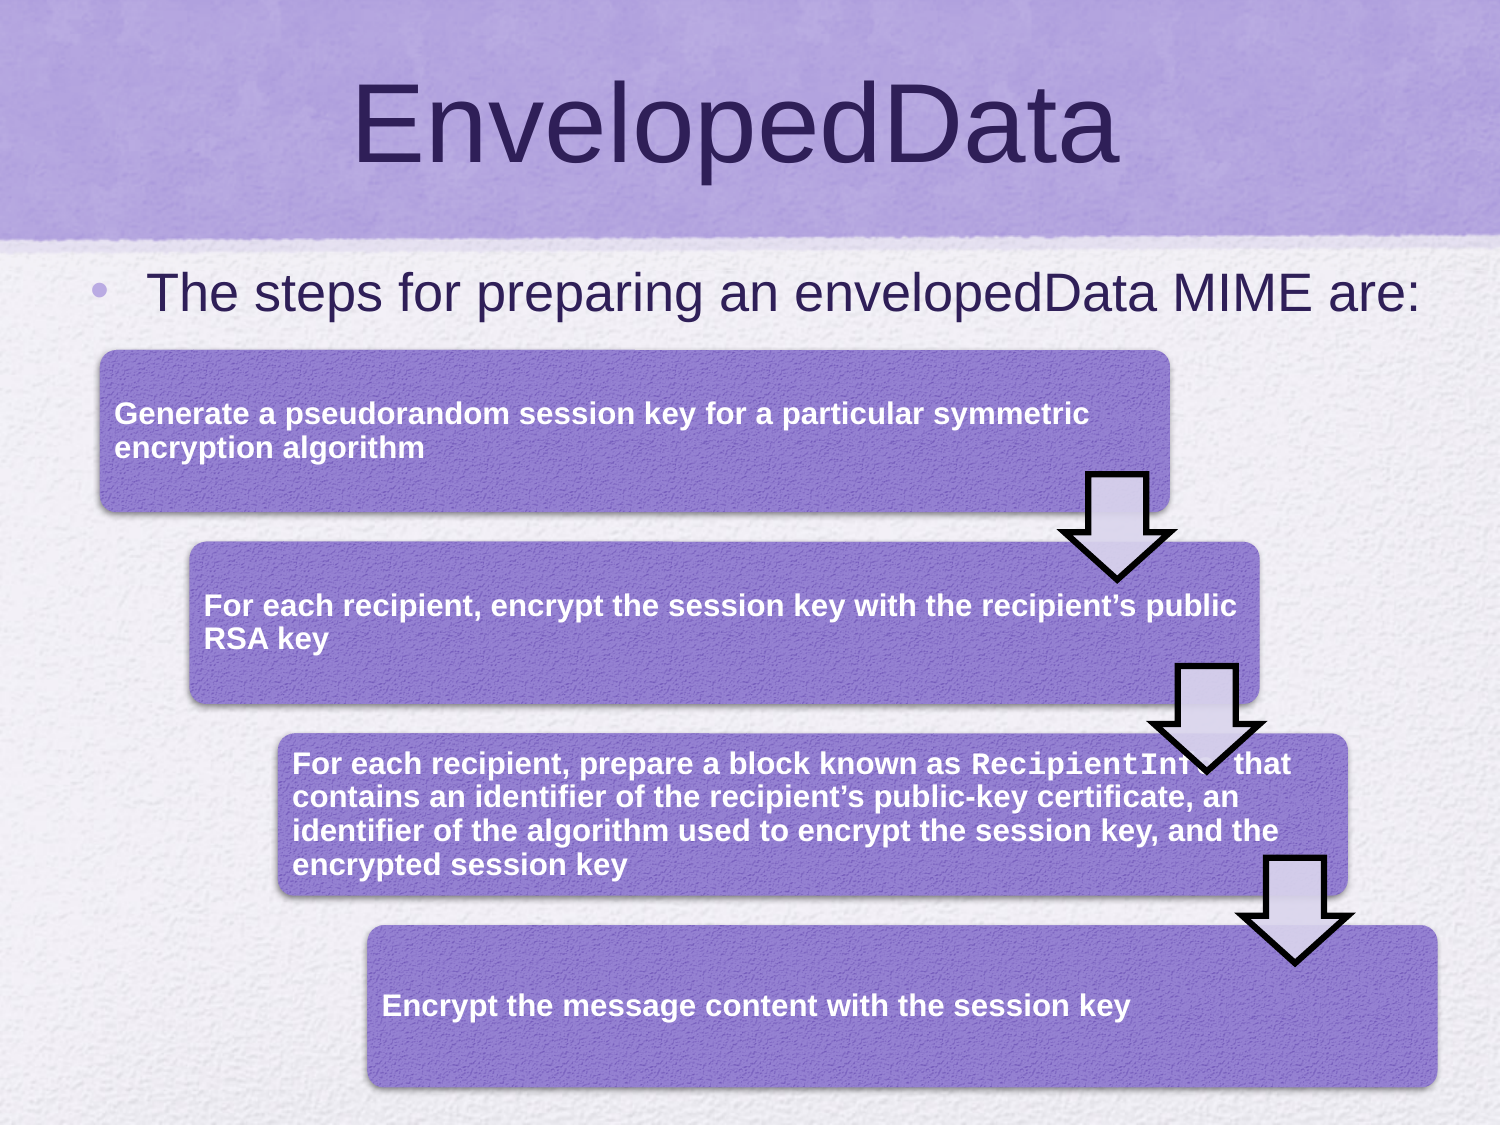

# EnvelopedData
The steps for preparing an envelopedData MIME are:
Generate a pseudorandom session key for a particular symmetric encryption algorithm
For each recipient, encrypt the session key with the recipient’s public RSA key
For each recipient, prepare a block known as RecipientInfo that contains an identifier of the recipient’s public-key certificate, an identifier of the algorithm used to encrypt the session key, and the encrypted session key
Encrypt the message content with the session key